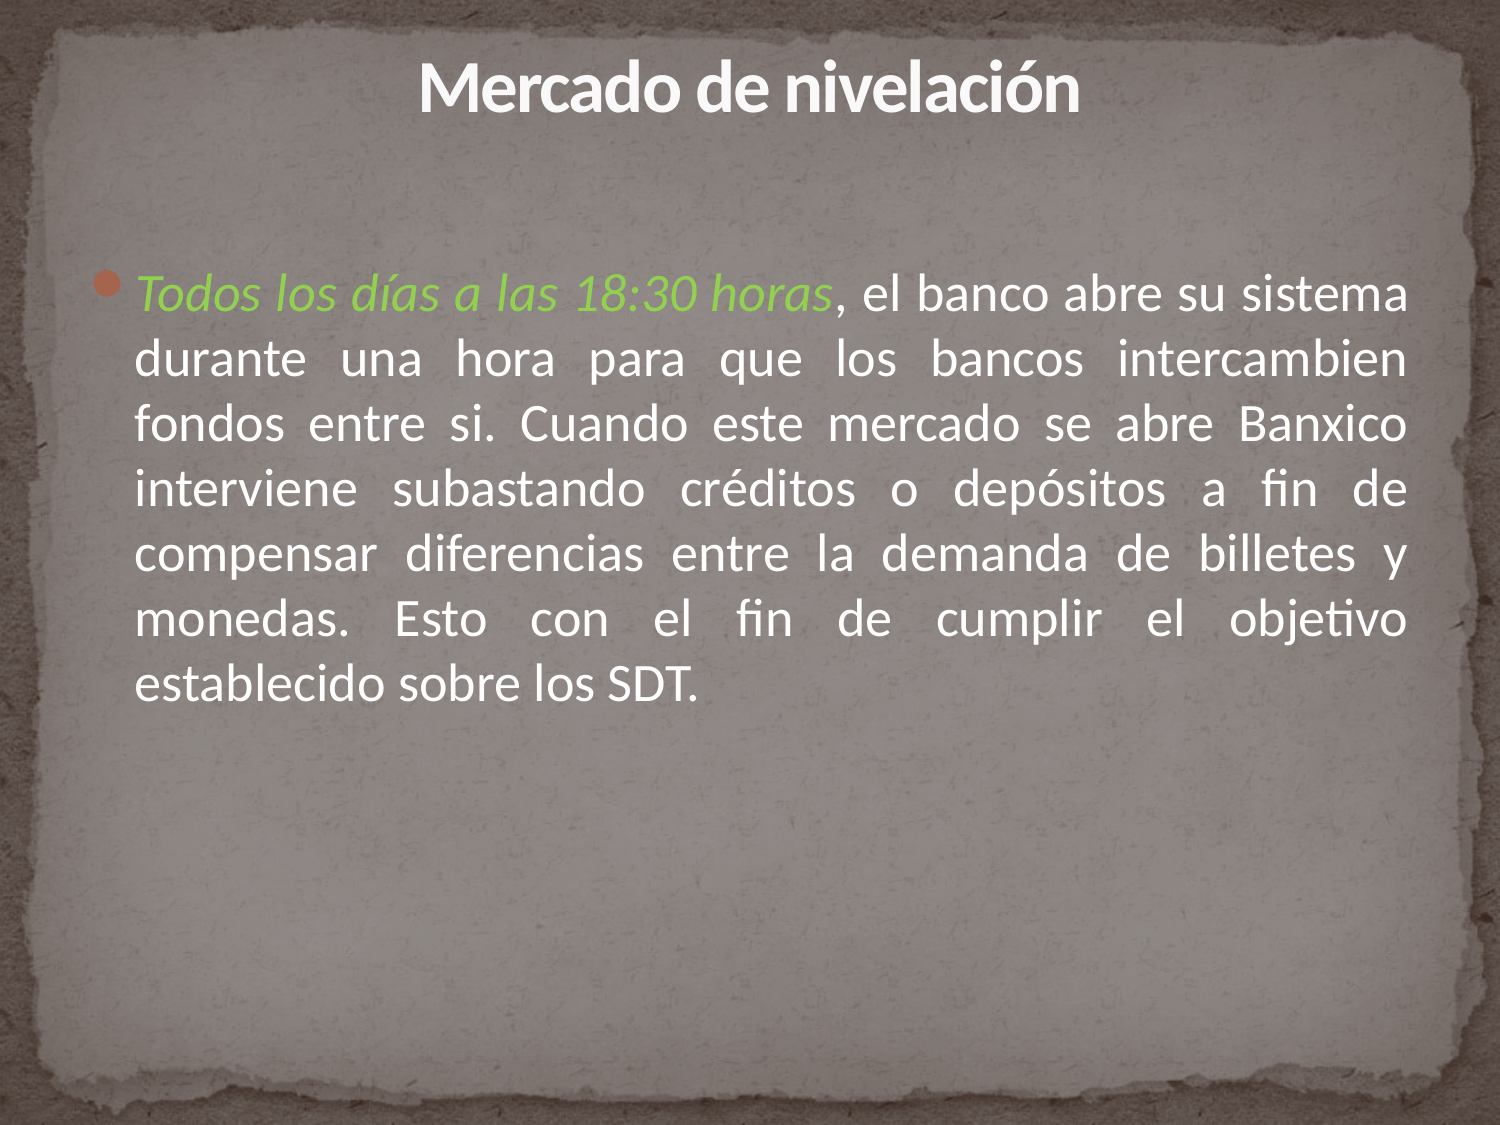

# Mercado de nivelación
Todos los días a las 18:30 horas, el banco abre su sistema durante una hora para que los bancos intercambien fondos entre si. Cuando este mercado se abre Banxico interviene subastando créditos o depósitos a fin de compensar diferencias entre la demanda de billetes y monedas. Esto con el fin de cumplir el objetivo establecido sobre los SDT.